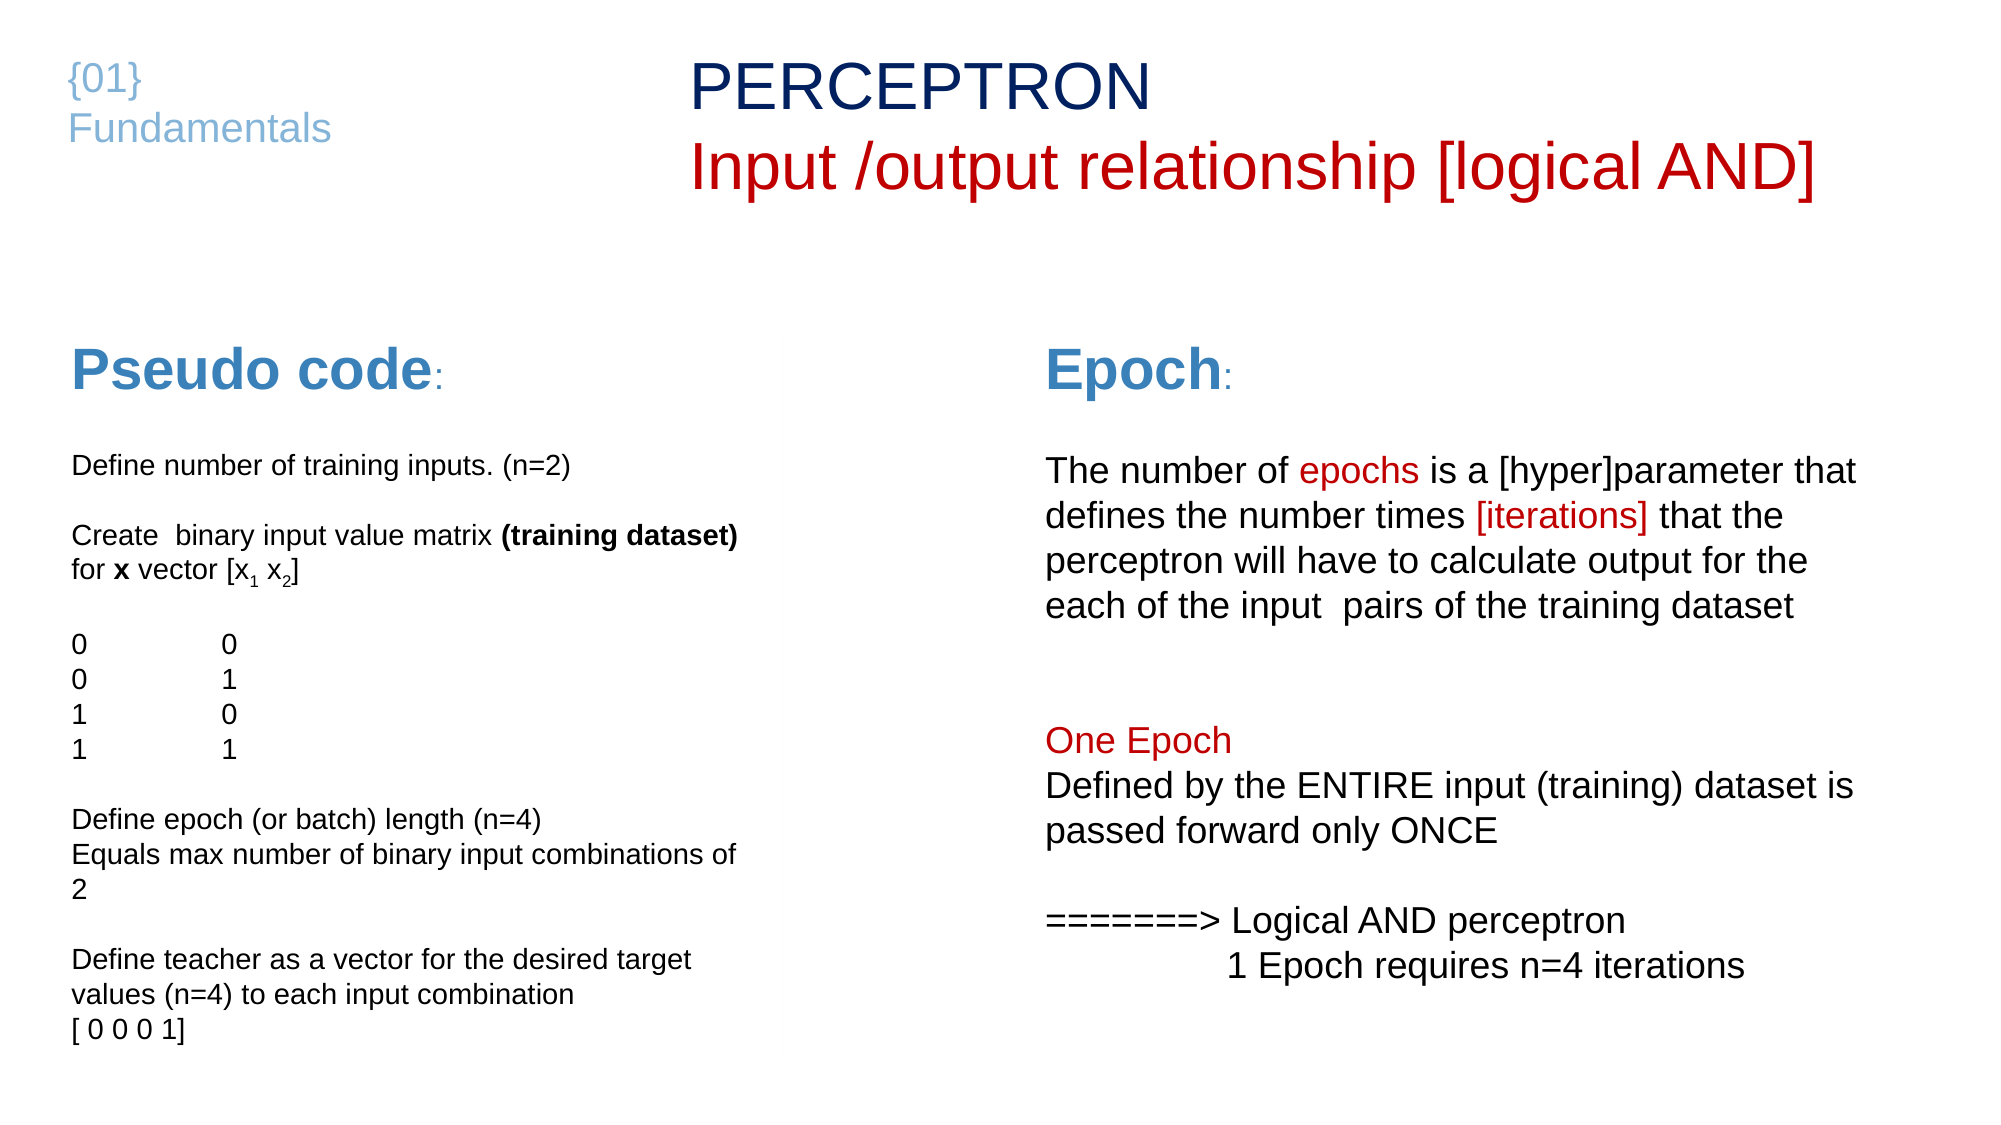

PERCEPTRON
Input /output relationship [logical AND]
XOR Puzzle!
{01}
Fundamentals
Pseudo code:

Define number of training inputs. (n=2)

Create  binary input value matrix (training dataset)
for x vector [x1 x2]

0 	0
0	1
1	0
1	1

Define epoch (or batch) length (n=4)
Equals max number of binary input combinations of 2

Define teacher as a vector for the desired target values (n=4) to each input combination
[ 0 0 0 1]
Epoch:

The number of epochs is a [hyper]parameter that defines the number times [iterations] that the perceptron will have to calculate output for the each of the input  pairs of the training dataset

One Epoch
Defined by the ENTIRE input (training) dataset is passed forward only ONCE

=======> Logical AND perceptron
	   1 Epoch requires n=4 iterations